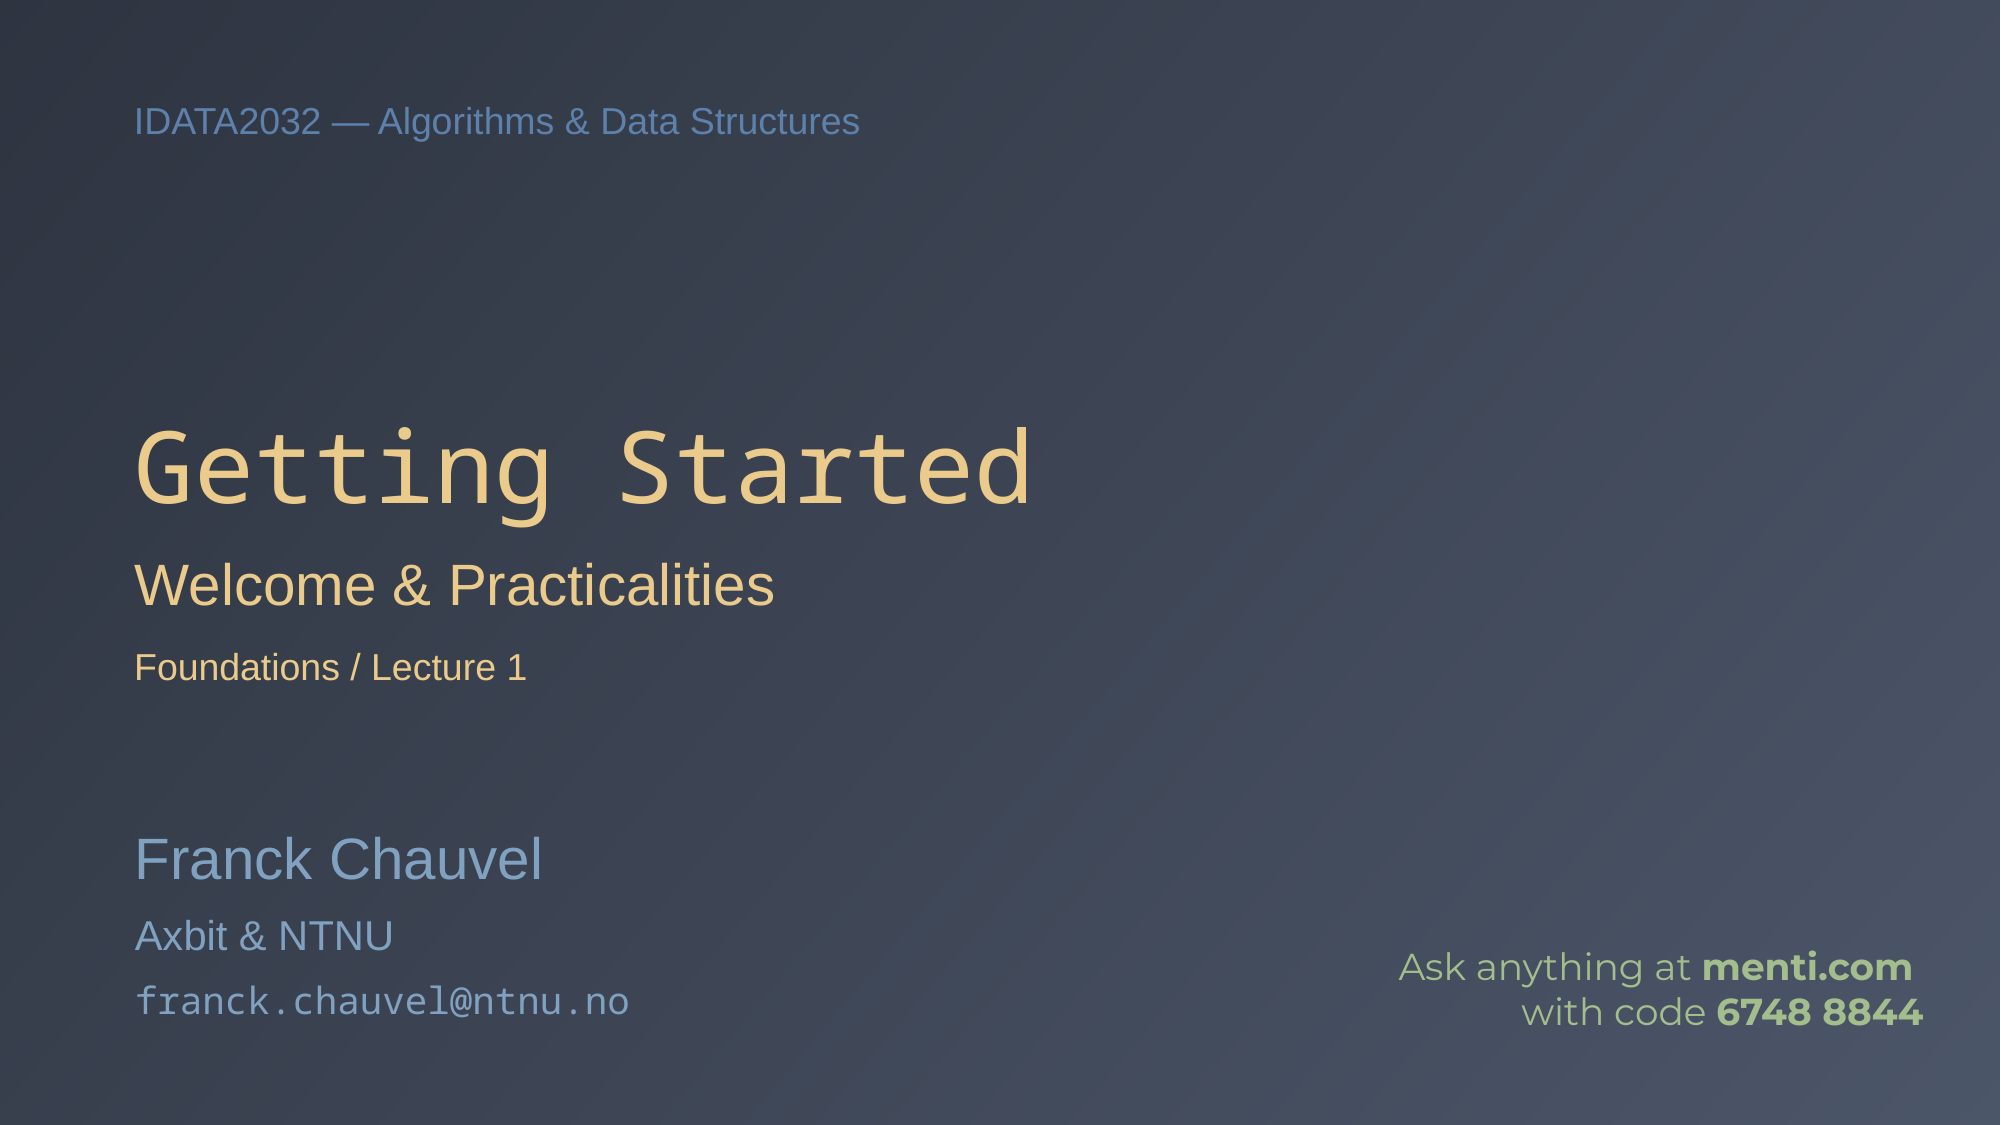

# Getting Started
Welcome & Practicalities
Foundations / Lecture 1
Franck Chauvel
Axbit & NTNU
Ask anything at menti.com
with code 6748 8844
franck.chauvel@ntnu.no